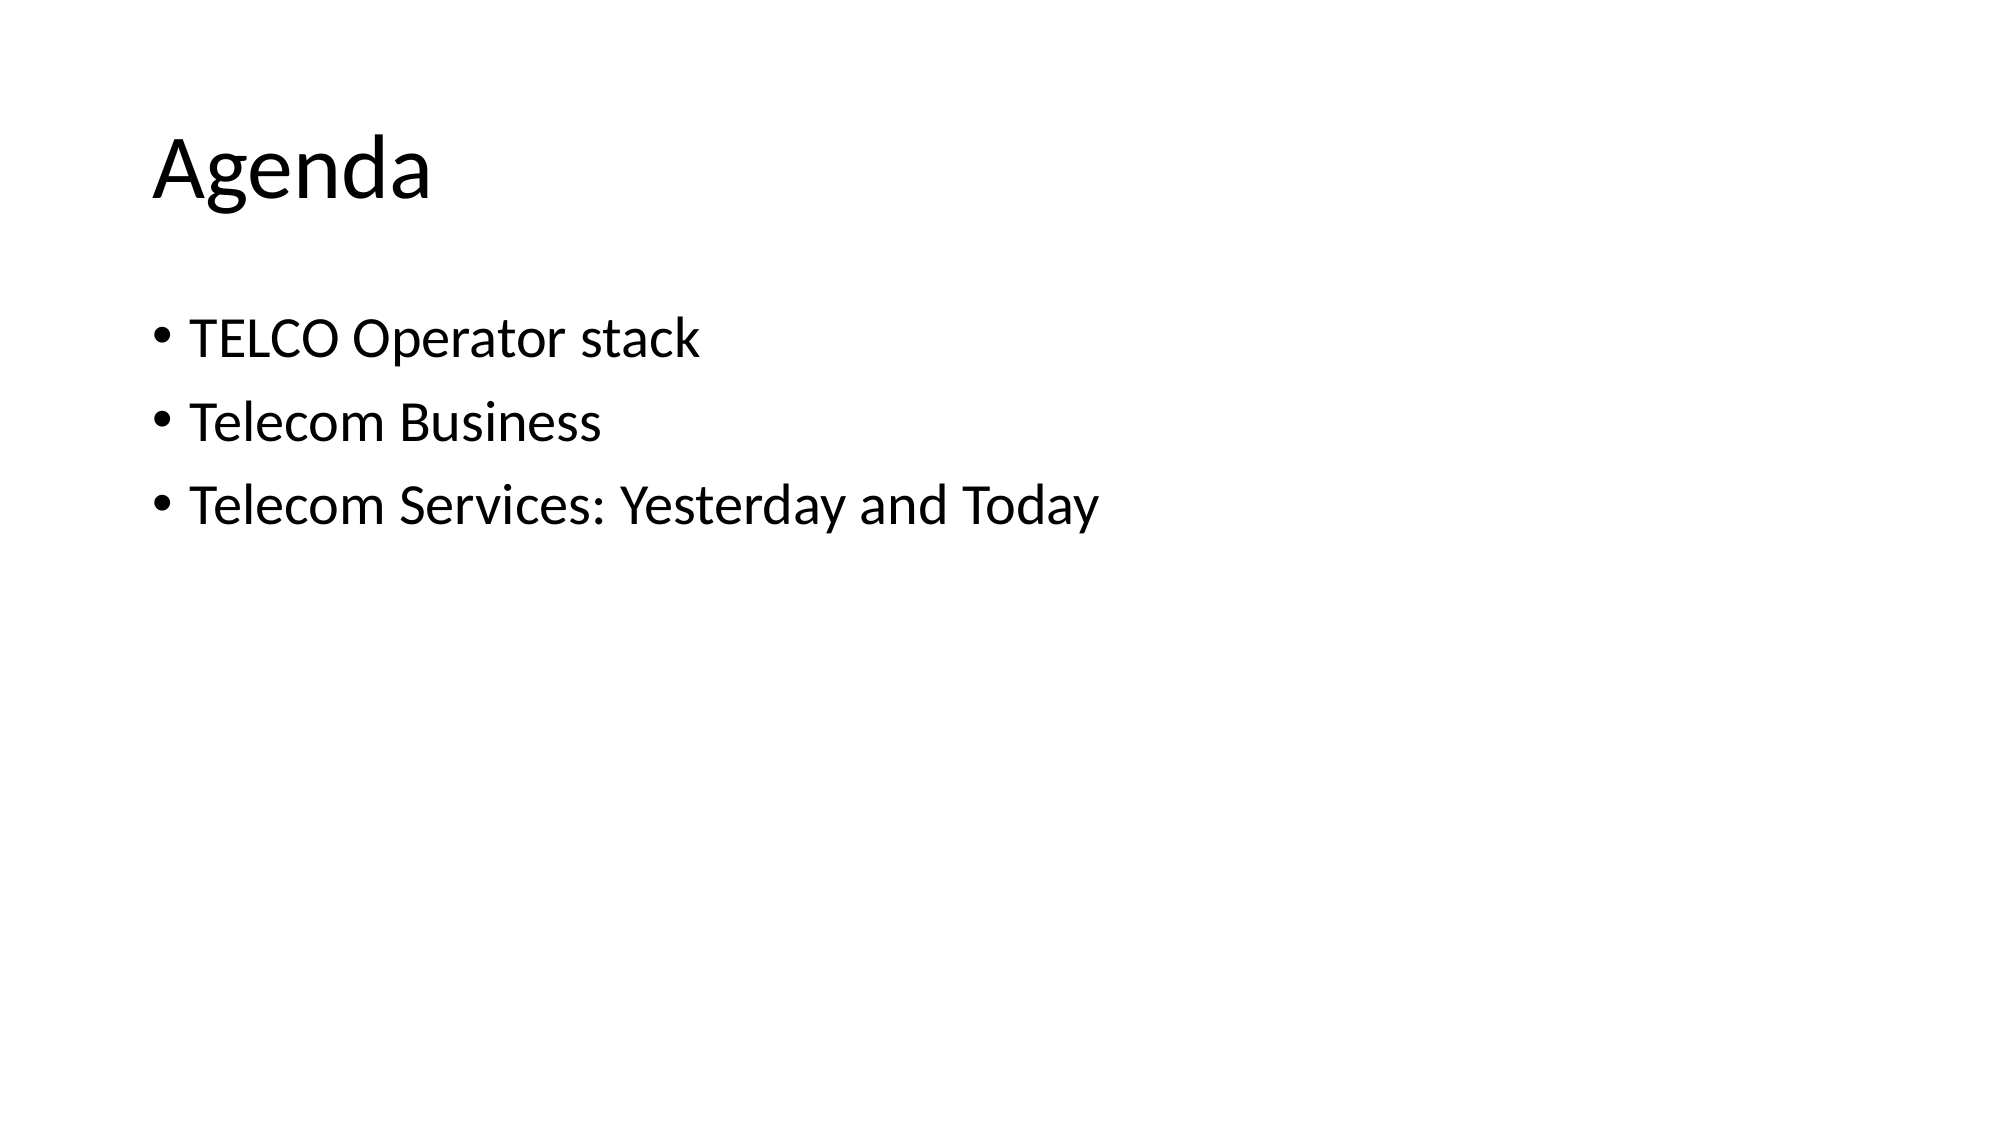

# Agenda
TELCO Operator stack
Telecom Business
Telecom Services: Yesterday and Today
CONFIDENTIAL© Copyright 2008 Tech Mahindra Limited
3